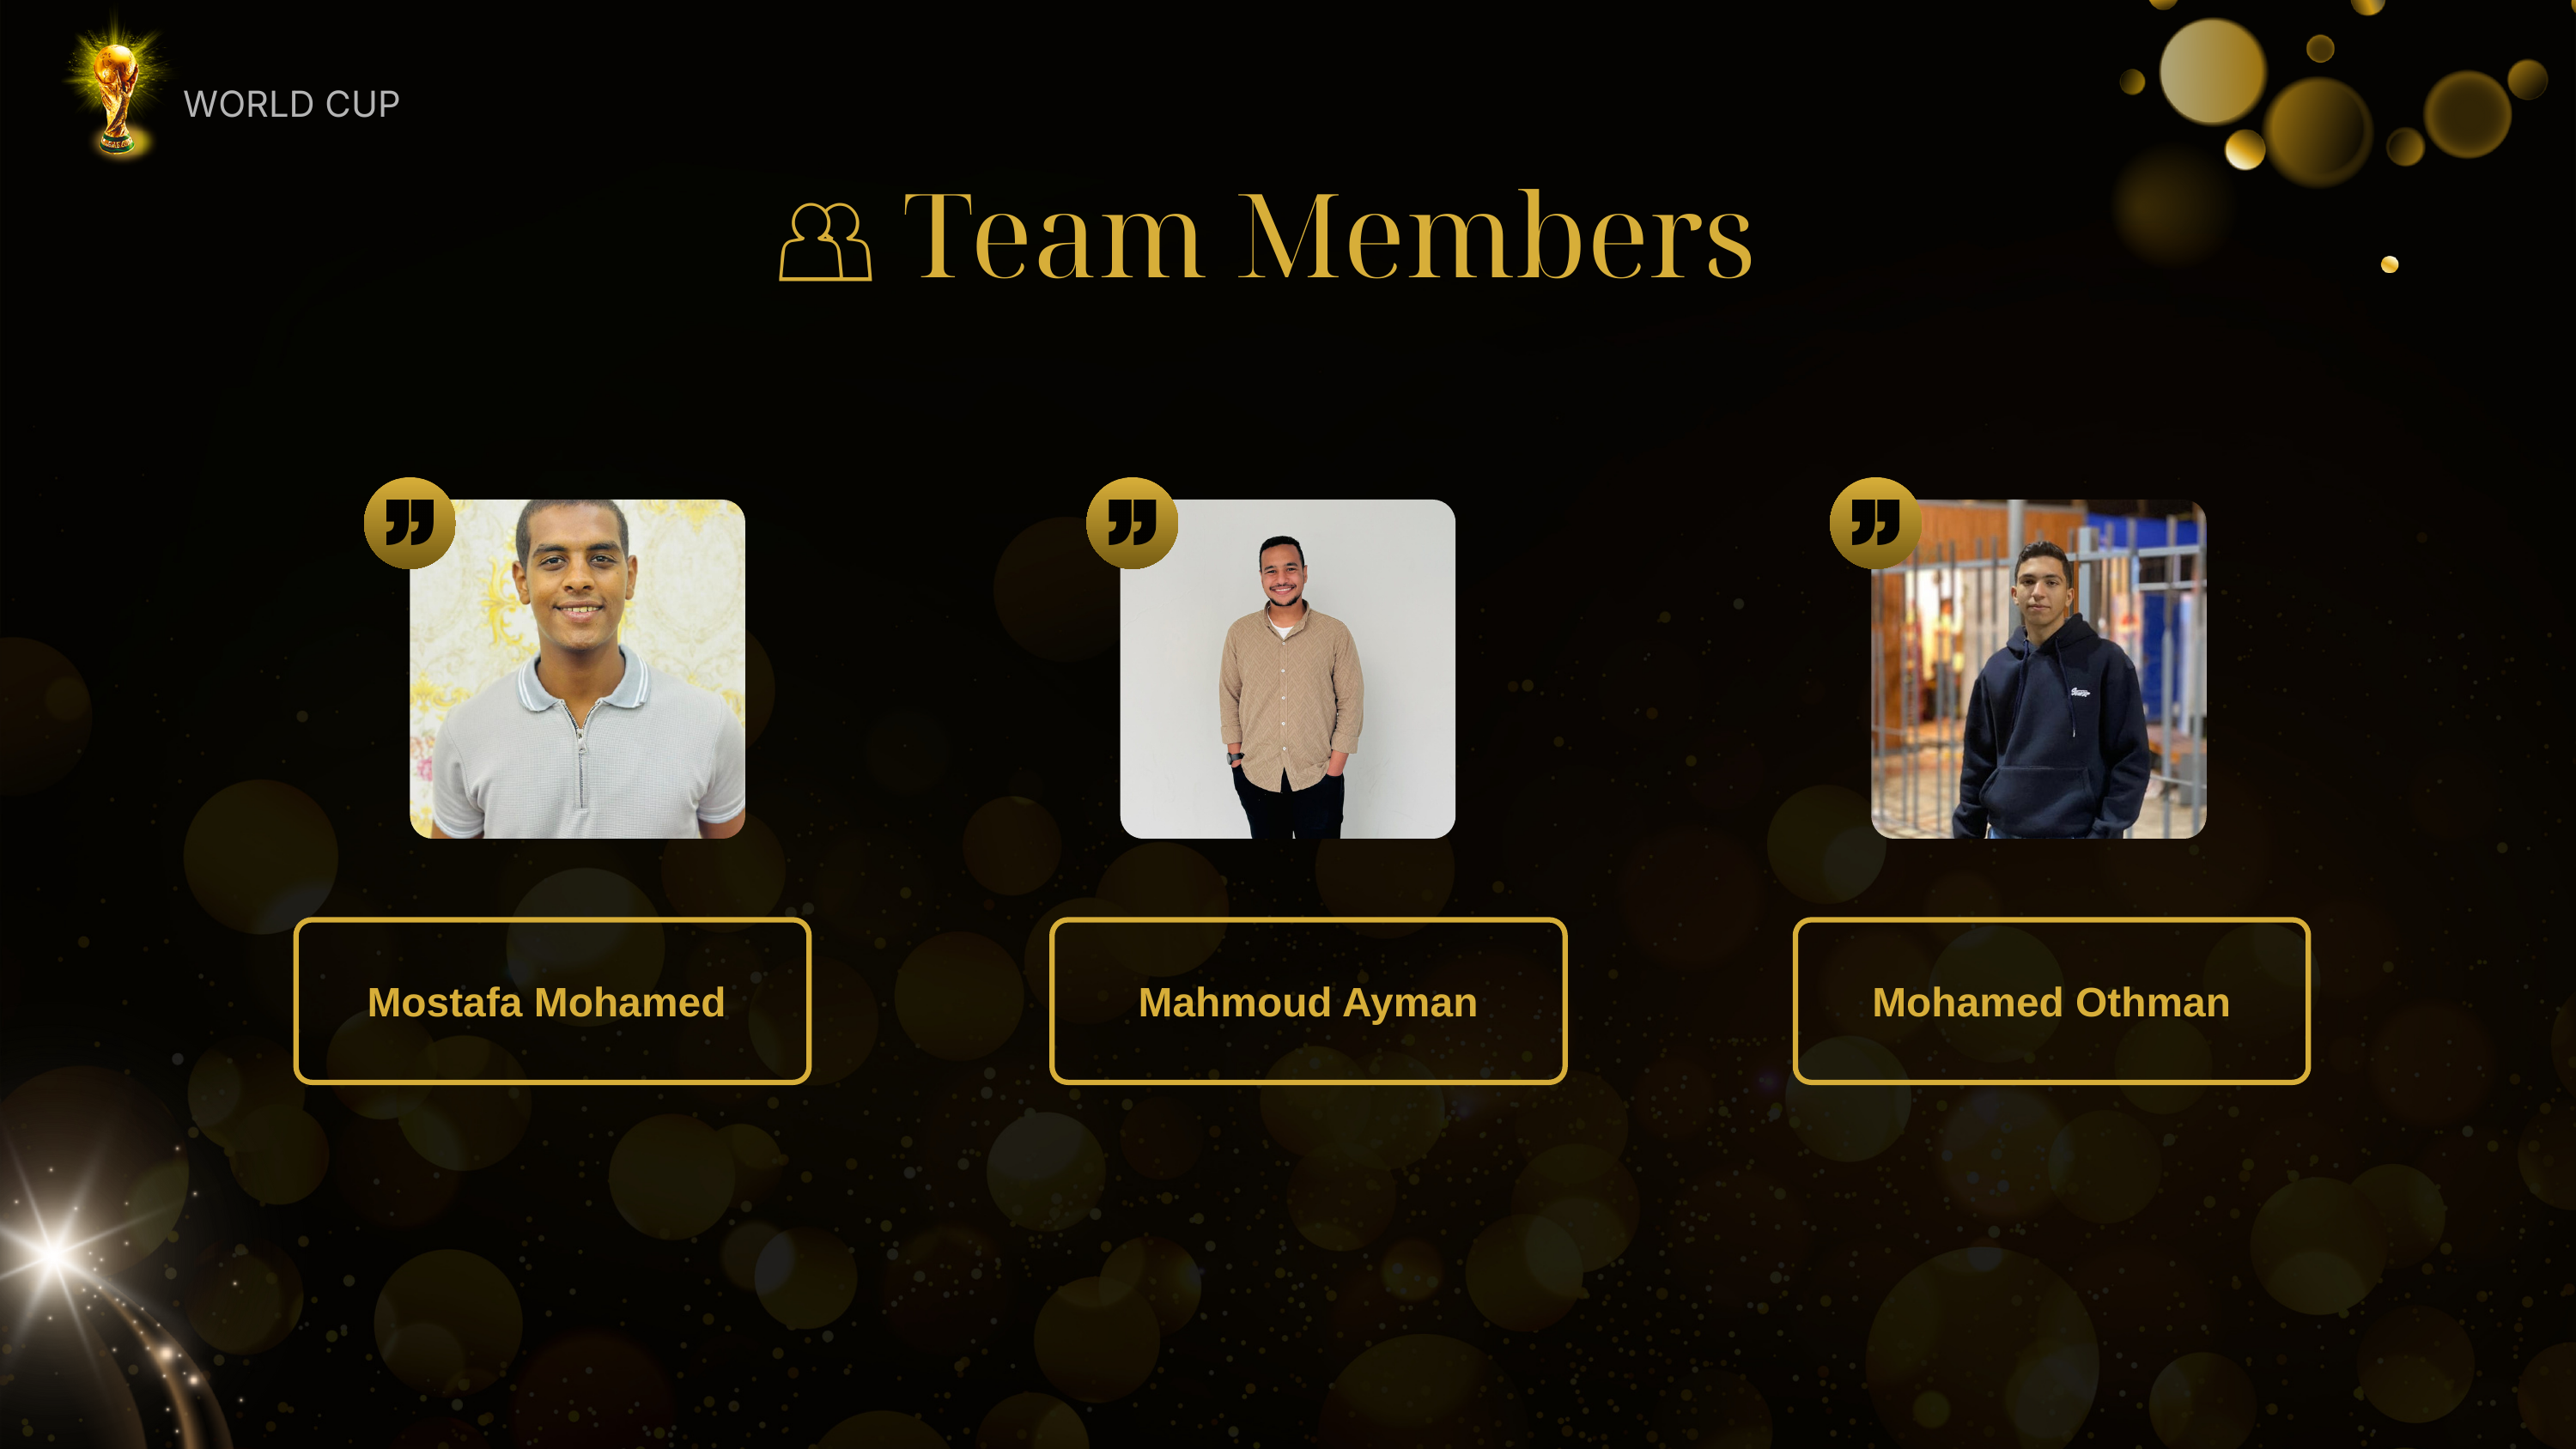

WORLD CUP
👥 Team Members

Mostafa Mohamed
Mahmoud Ayman
Mohamed Othman